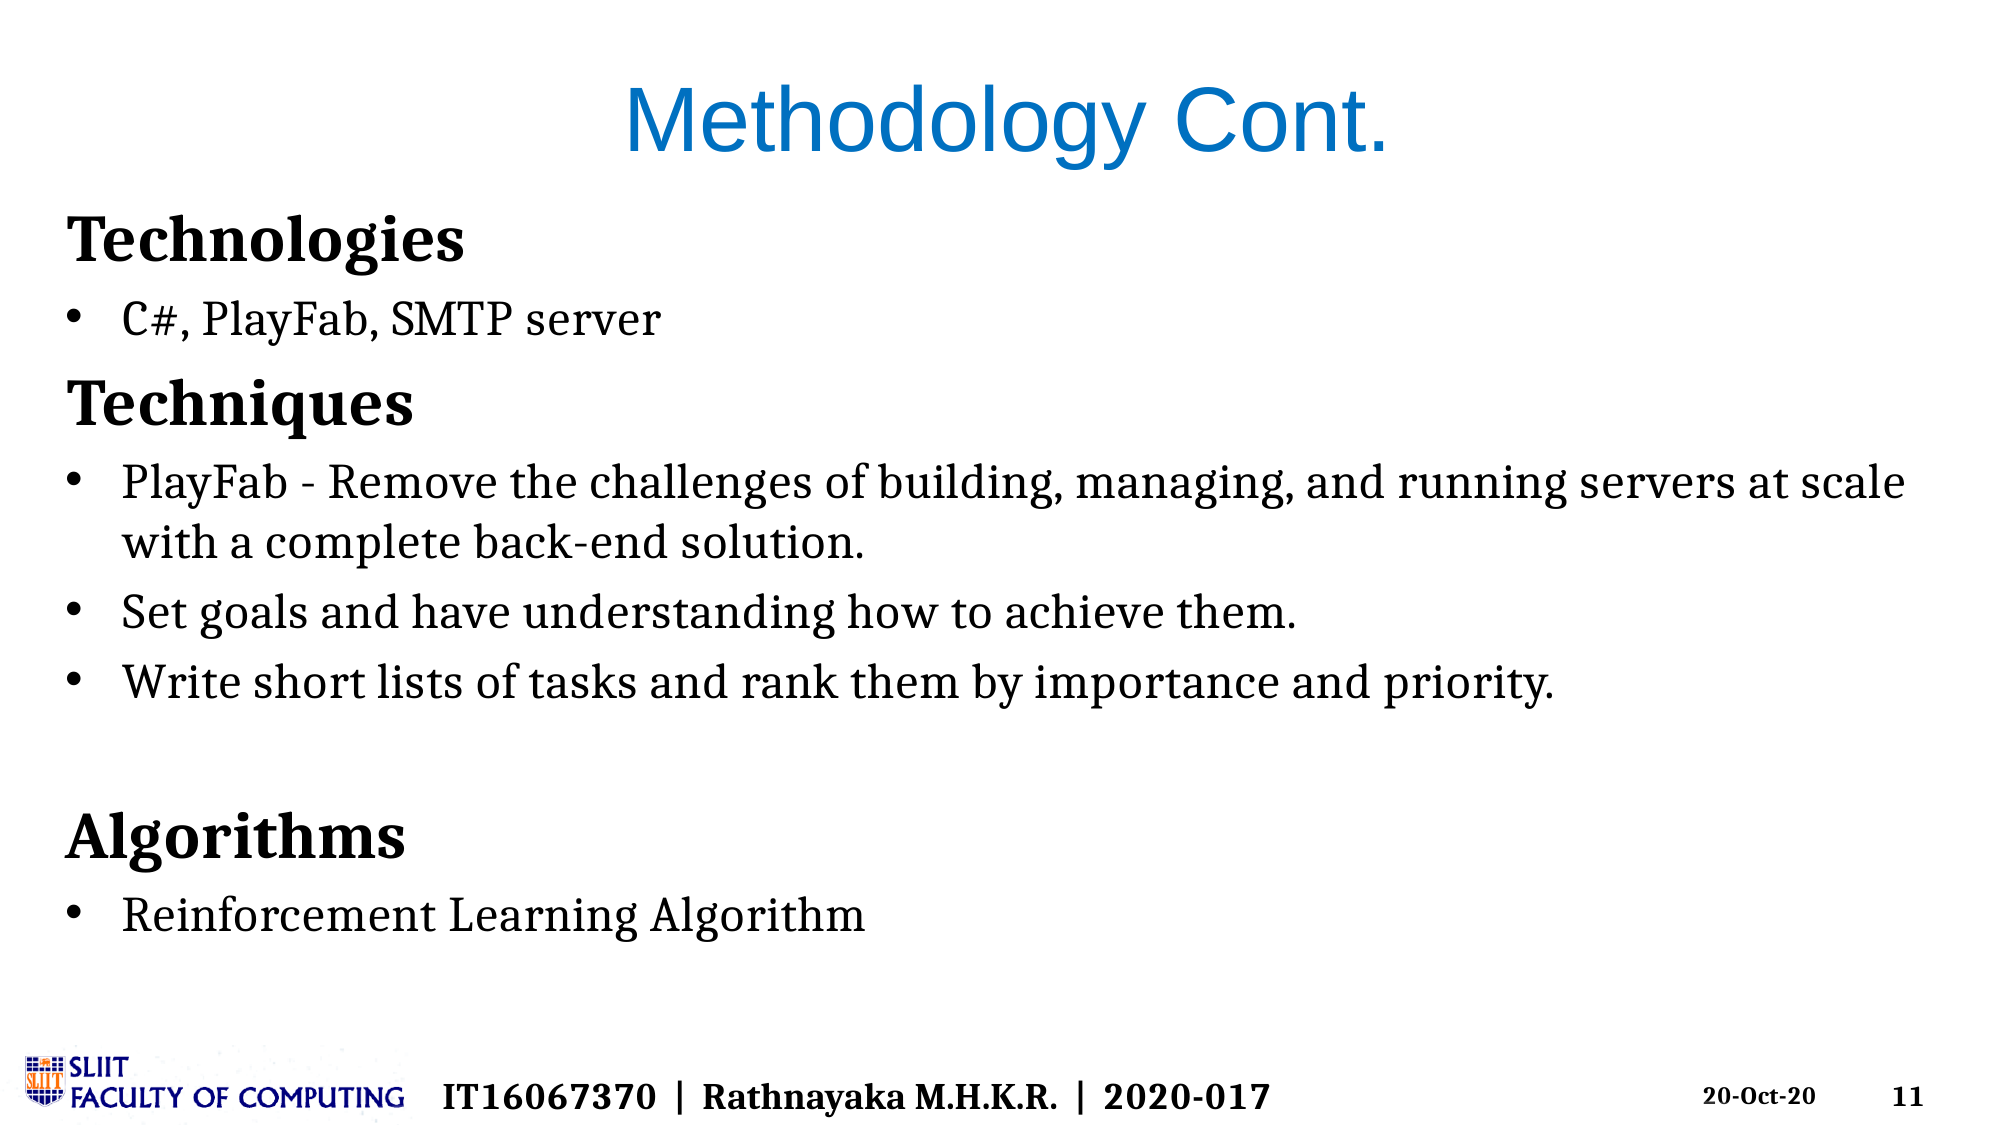

# Methodology Cont.
Technologies
C#, PlayFab, SMTP server
Techniques
PlayFab - Remove the challenges of building, managing, and running servers at scale with a complete back-end solution.
Set goals and have understanding how to achieve them.
Write short lists of tasks and rank them by importance and priority.

Algorithms
Reinforcement Learning Algorithm
IT16067370  |  Rathnayaka M.H.K.R.  |  2020-017